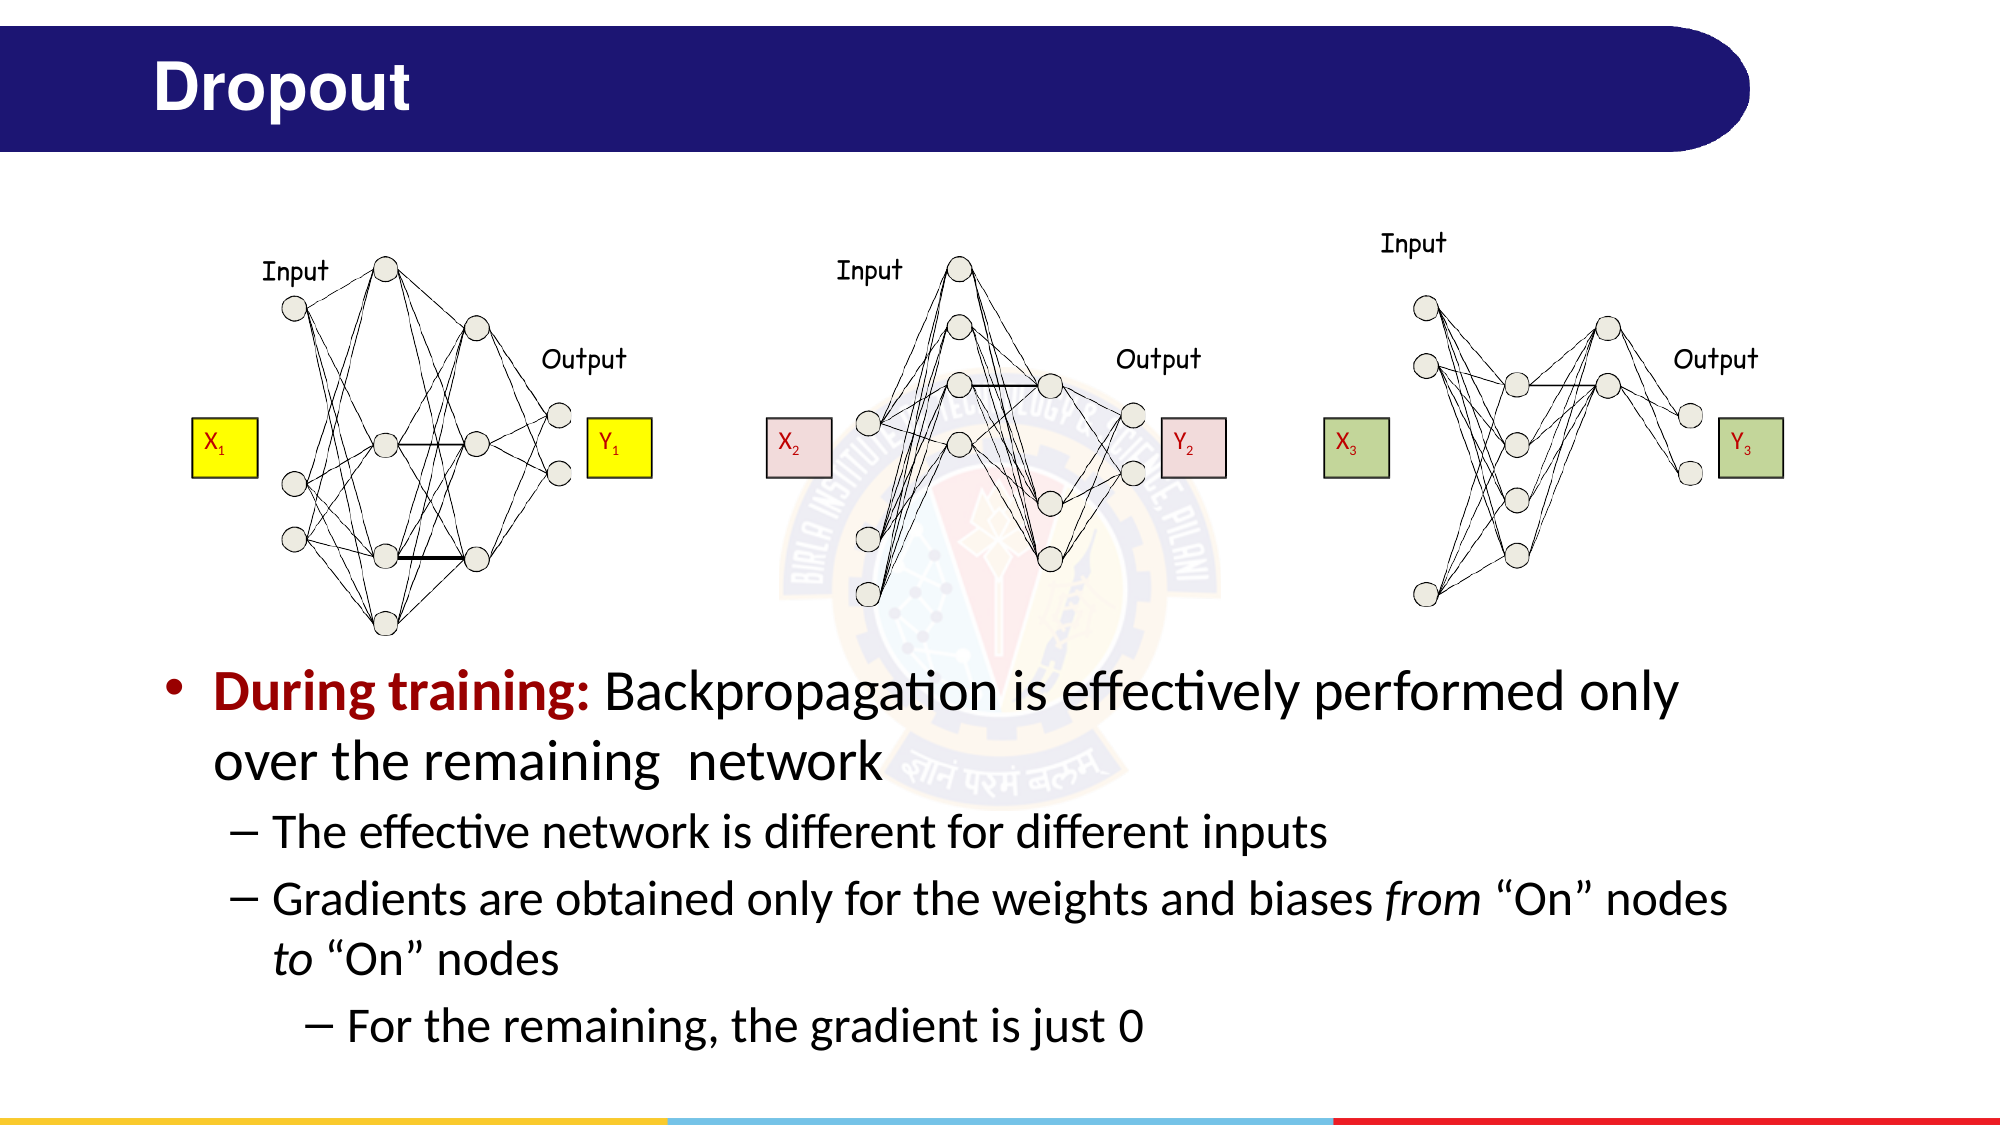

# Dropout
Input
Input
Input

Output
Output
Output

X1
Y1
X2
Y2
X3
Y3
During training: Backpropagation is effectively performed only over the remaining  network
The effective network is different for different inputs
Gradients are obtained only for the weights and biases from “On” nodes to “On” nodes
For the remaining, the gradient is just 0